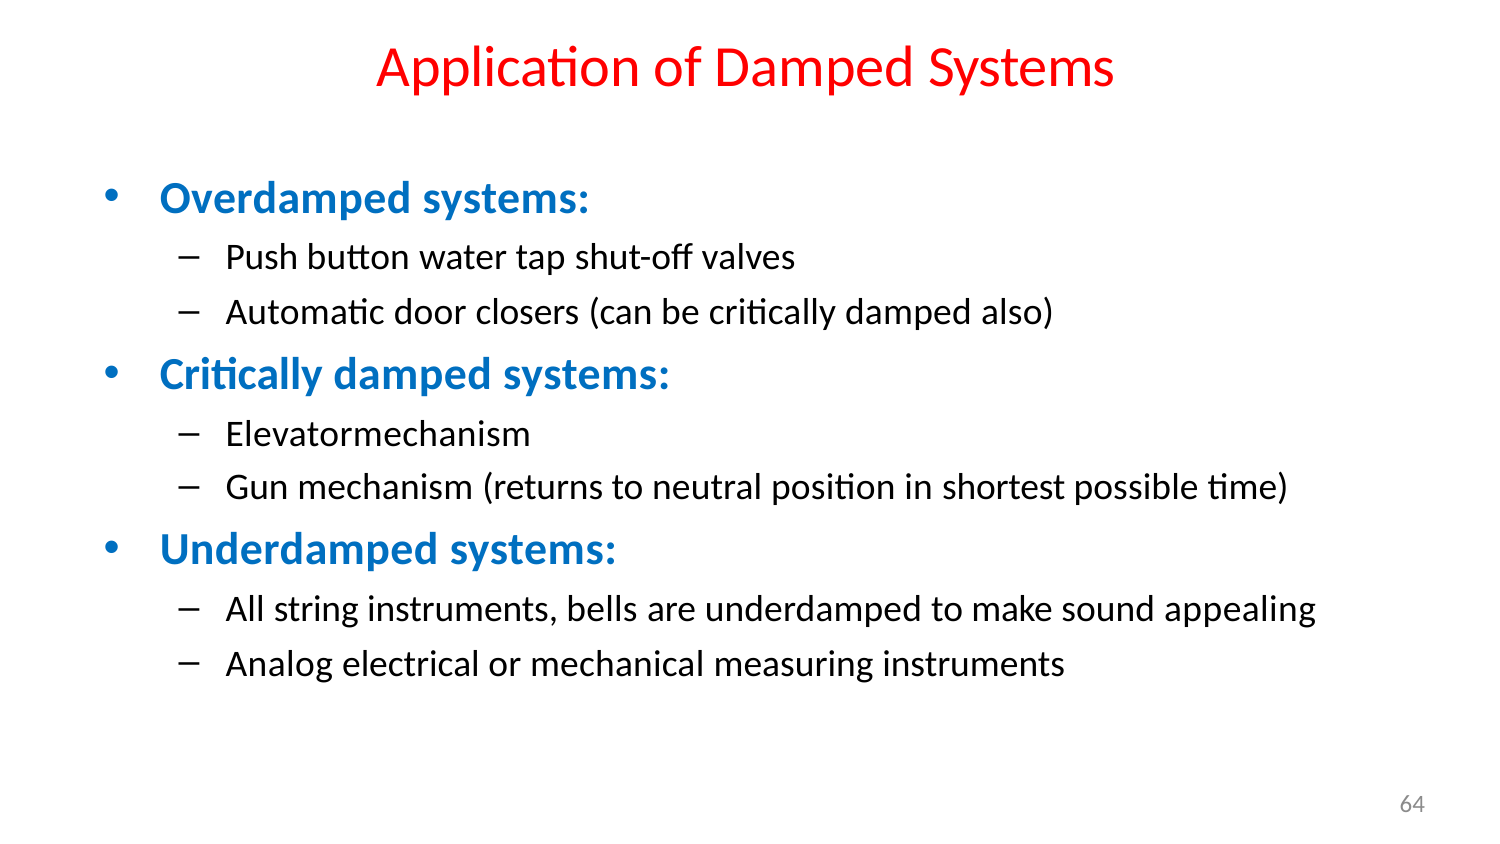

# Application of Damped Systems
Overdamped systems:
Push button water tap shut-off valves
Automatic door closers (can be critically damped also)
Critically damped systems:
Elevatormechanism
Gun mechanism (returns to neutral position in shortest possible time)
Underdamped systems:
All string instruments, bells are underdamped to make sound appealing
Analog electrical or mechanical measuring instruments
64